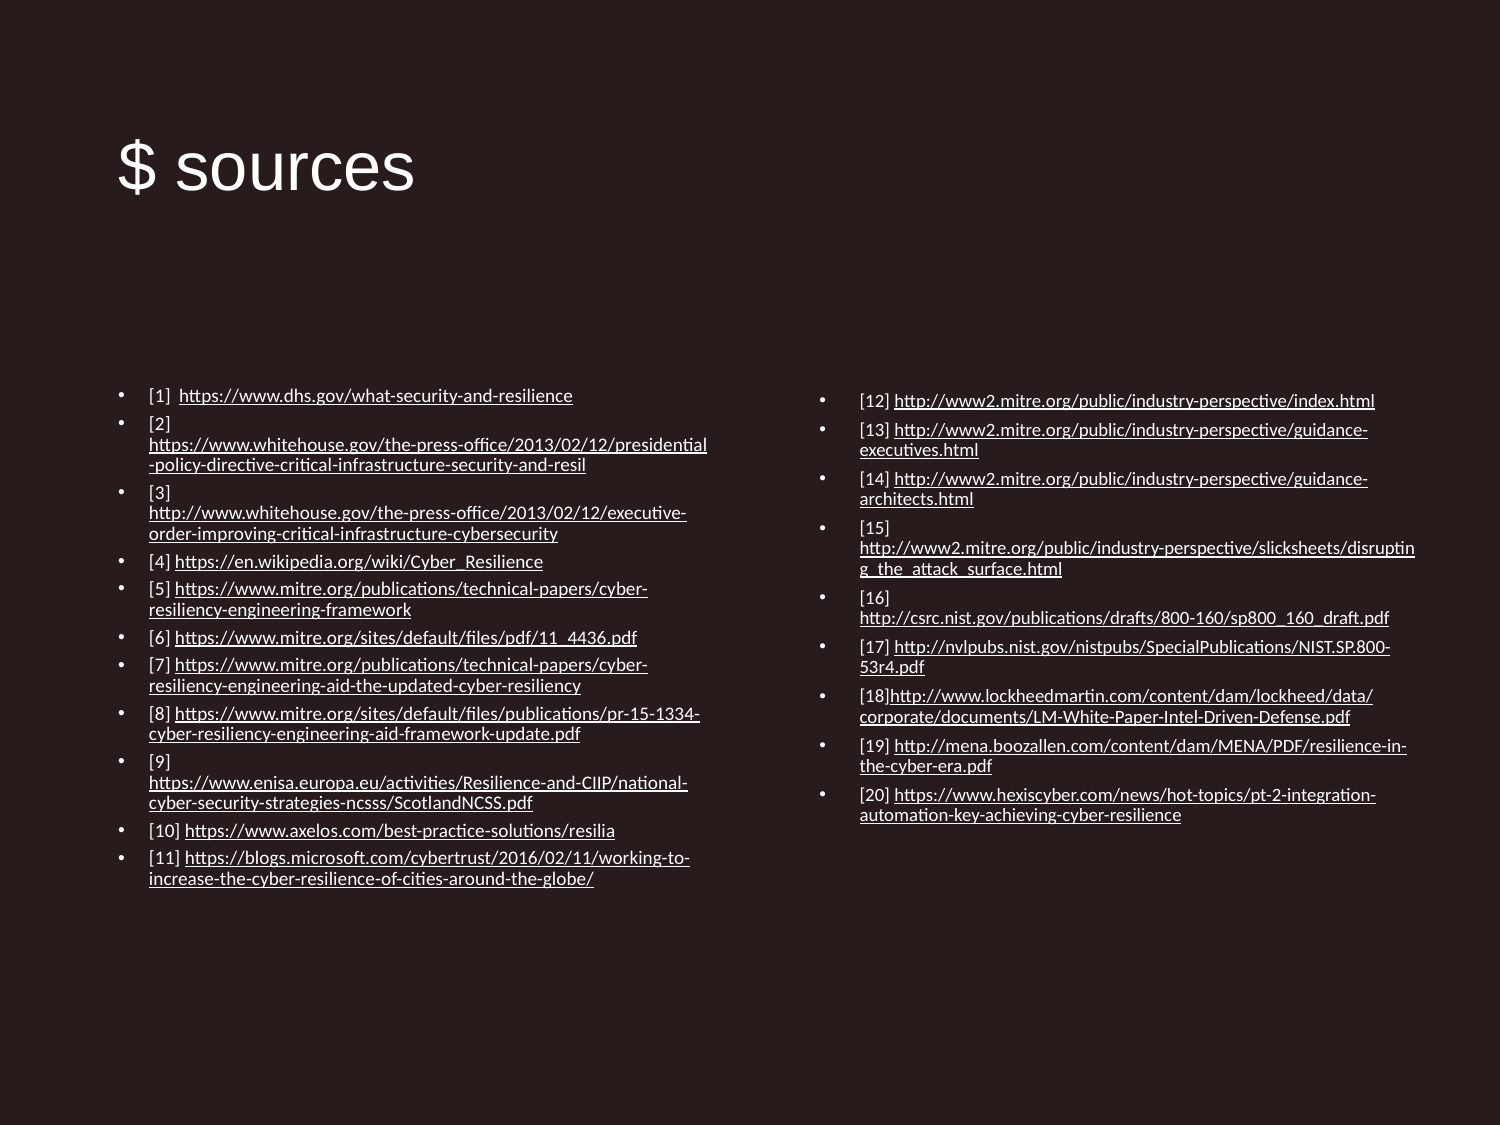

# $ sources

[1]  https://www.dhs.gov/what-security-and-resilience
[2] https://www.whitehouse.gov/the-press-office/2013/02/12/presidential-policy-directive-critical-infrastructure-security-and-resil
[3] http://www.whitehouse.gov/the-press-office/2013/02/12/executive-order-improving-critical-infrastructure-cybersecurity
[4] https://en.wikipedia.org/wiki/Cyber_Resilience
[5] https://www.mitre.org/publications/technical-papers/cyber-resiliency-engineering-framework
[6] https://www.mitre.org/sites/default/files/pdf/11_4436.pdf
[7] https://www.mitre.org/publications/technical-papers/cyber-resiliency-engineering-aid-the-updated-cyber-resiliency
[8] https://www.mitre.org/sites/default/files/publications/pr-15-1334-cyber-resiliency-engineering-aid-framework-update.pdf
[9] https://www.enisa.europa.eu/activities/Resilience-and-CIIP/national-cyber-security-strategies-ncsss/ScotlandNCSS.pdf
[10] https://www.axelos.com/best-practice-solutions/resilia
[11] https://blogs.microsoft.com/cybertrust/2016/02/11/working-to-increase-the-cyber-resilience-of-cities-around-the-globe/
[12] http://www2.mitre.org/public/industry-perspective/index.html
[13] http://www2.mitre.org/public/industry-perspective/guidance-executives.html
[14] http://www2.mitre.org/public/industry-perspective/guidance-architects.html
[15] http://www2.mitre.org/public/industry-perspective/slicksheets/disrupting_the_attack_surface.html
[16] http://csrc.nist.gov/publications/drafts/800-160/sp800_160_draft.pdf
[17] http://nvlpubs.nist.gov/nistpubs/SpecialPublications/NIST.SP.800-53r4.pdf
[18]http://www.lockheedmartin.com/content/dam/lockheed/data/corporate/documents/LM-White-Paper-Intel-Driven-Defense.pdf
[19] http://mena.boozallen.com/content/dam/MENA/PDF/resilience-in-the-cyber-era.pdf
[20] https://www.hexiscyber.com/news/hot-topics/pt-2-integration-automation-key-achieving-cyber-resilience